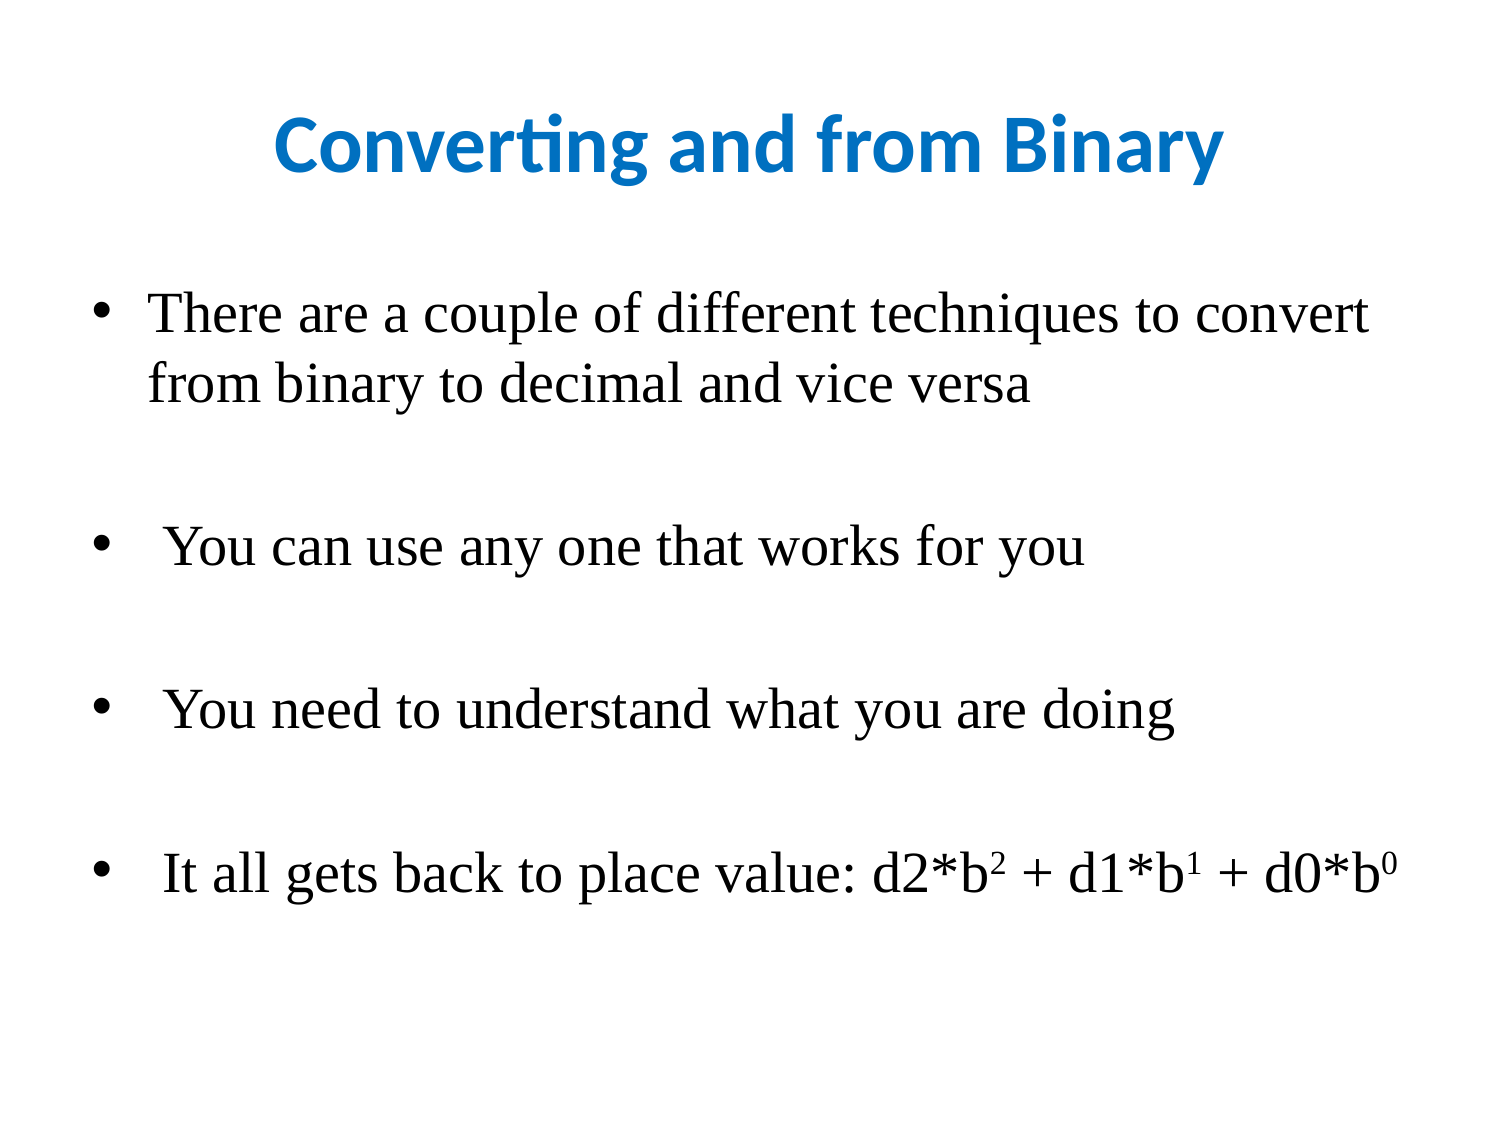

# Converting and from Binary
There are a couple of different techniques to convert from binary to decimal and vice versa

 You can use any one that works for you

 You need to understand what you are doing

 It all gets back to place value: d2*b2 + d1*b1 + d0*b0